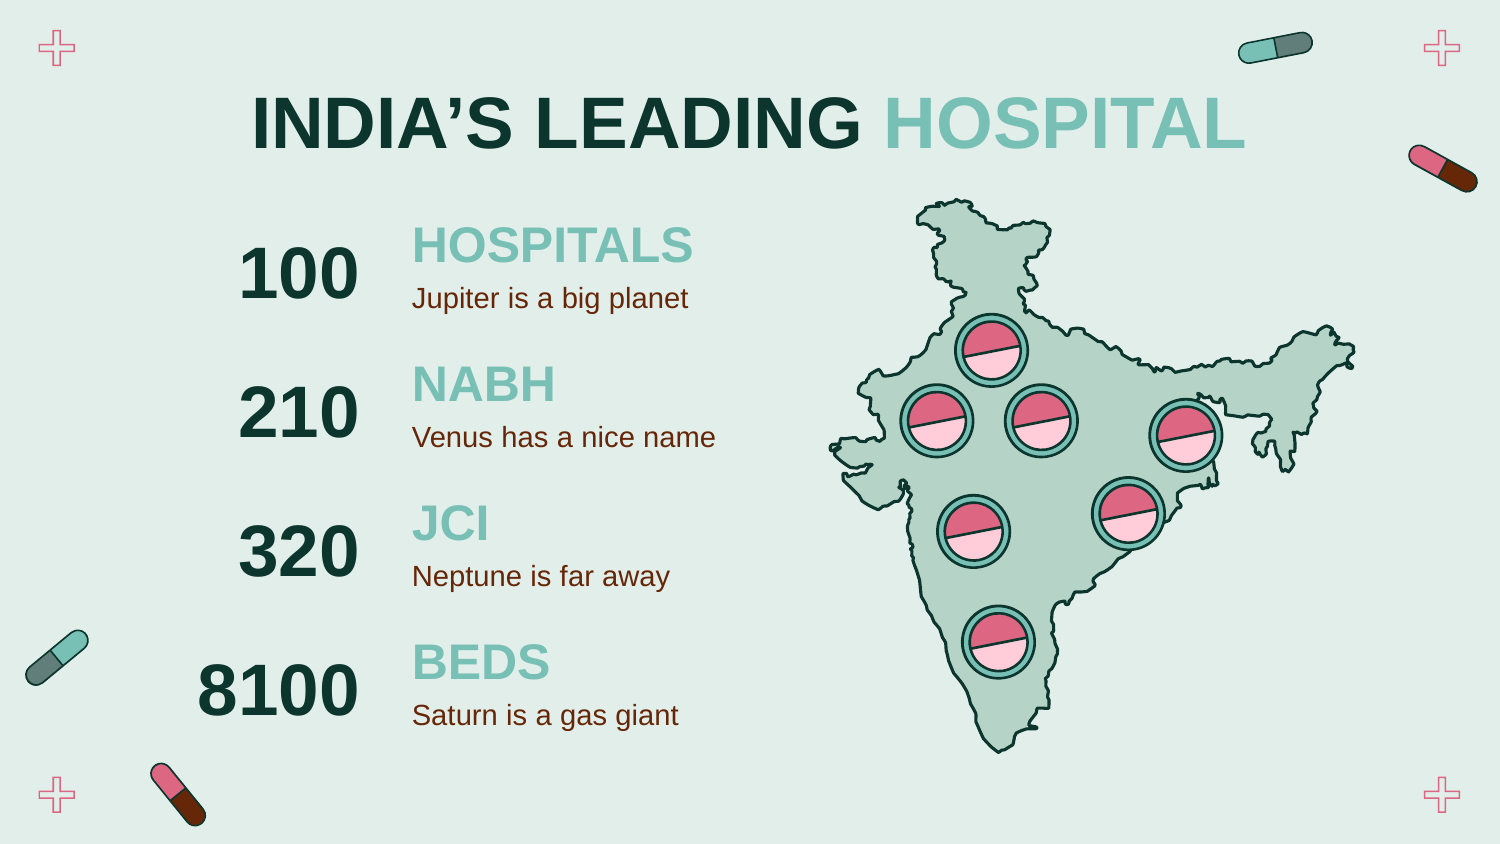

# INDIA’S LEADING HOSPITAL

100
HOSPITALS
Jupiter is a big planet

210
NABH

Venus has a nice name

320
JCI
Neptune is far away

8100
BEDS
Saturn is a gas giant